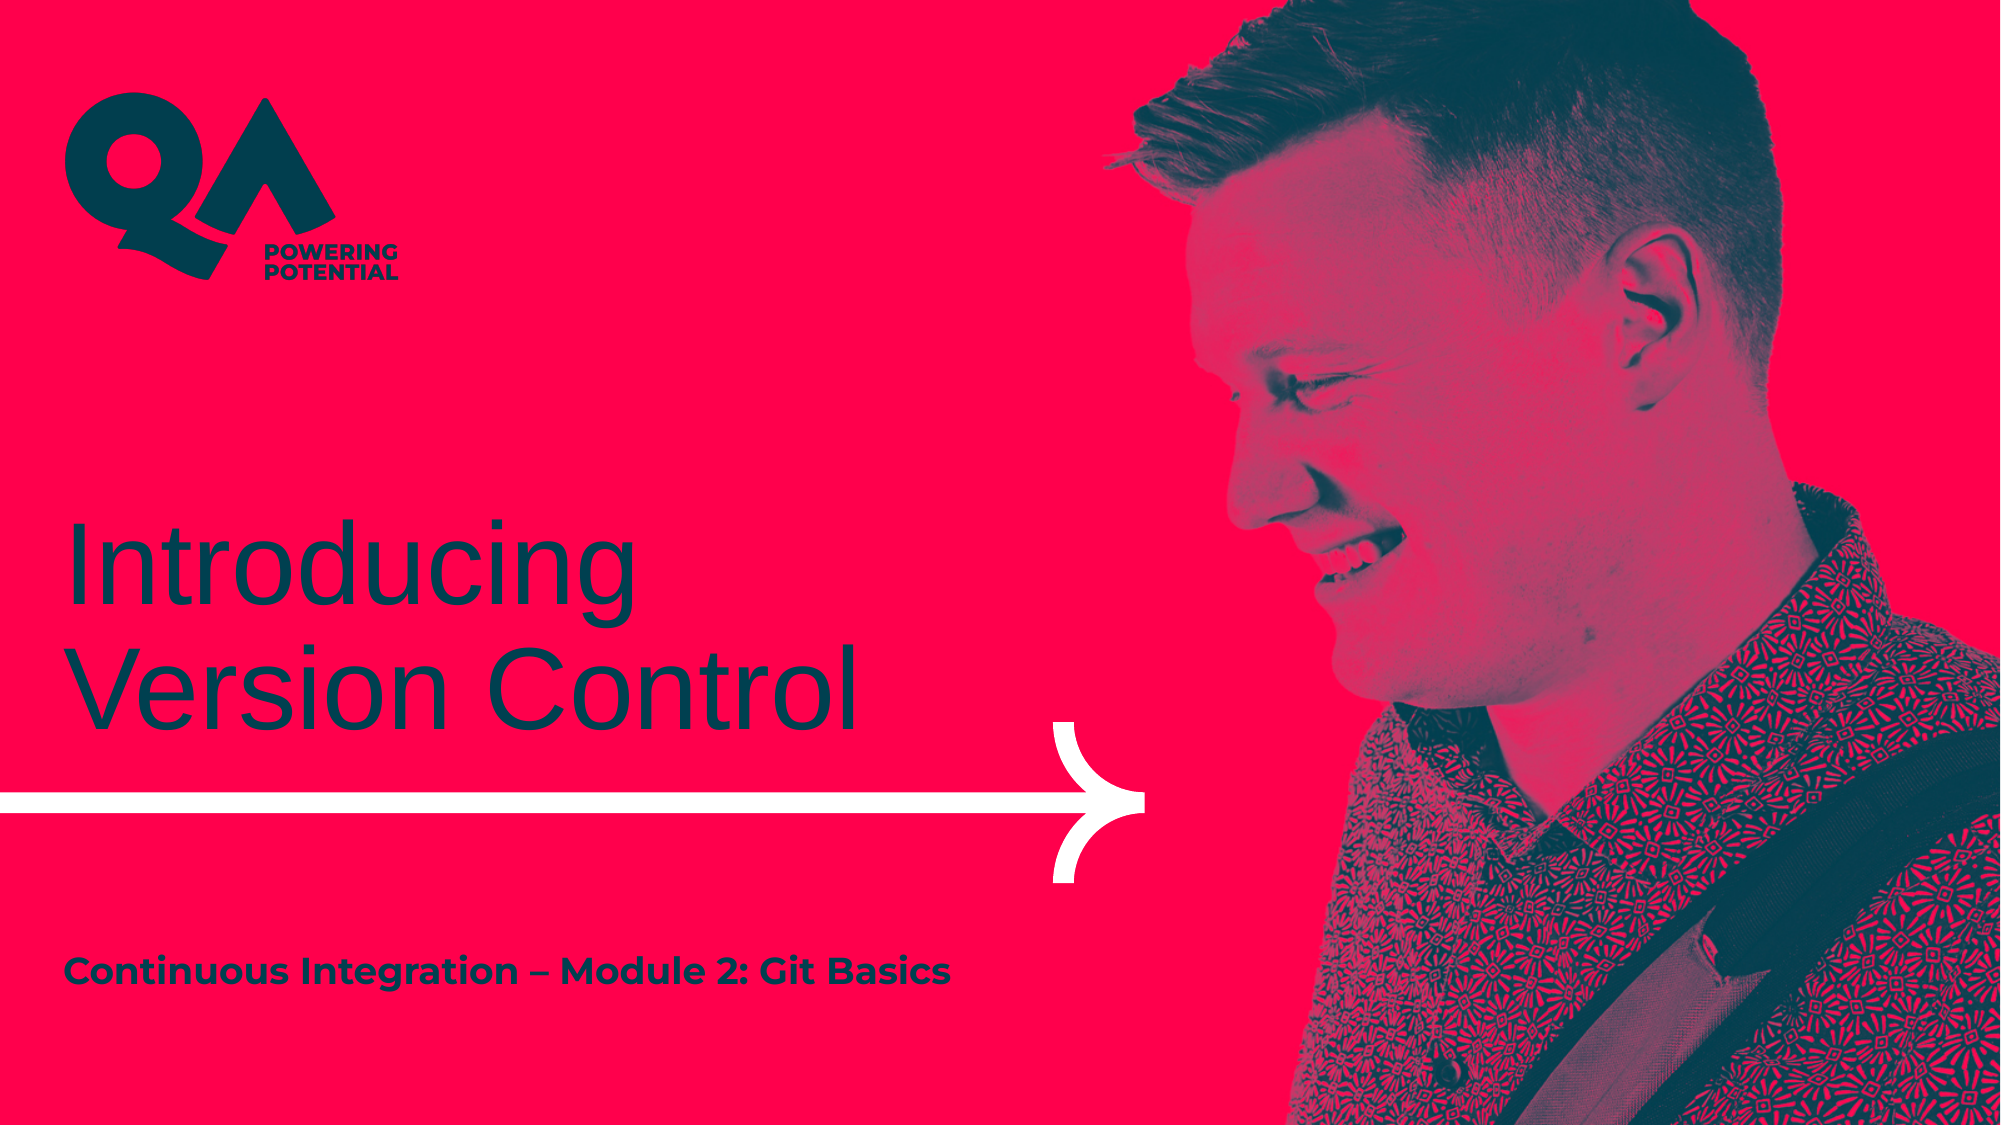

# Introducing Version Control
Continuous Integration – Module 2: Git Basics